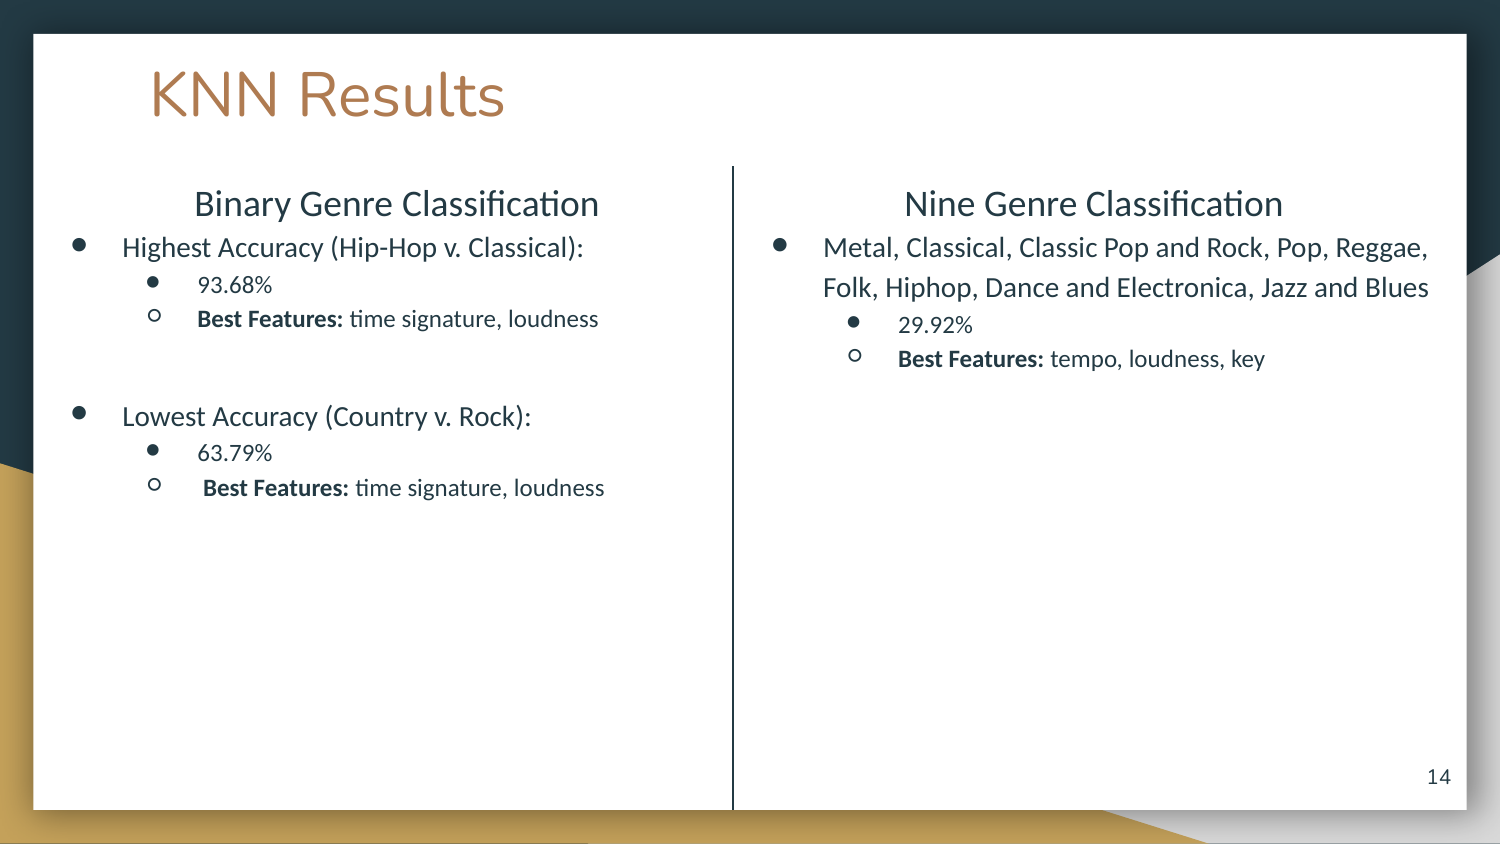

# KNN Results
Binary Genre Classification
Highest Accuracy (Hip-Hop v. Classical):
93.68%
Best Features: time signature, loudness

Lowest Accuracy (Country v. Rock):
63.79%
 Best Features: time signature, loudness
Nine Genre Classification
Metal, Classical, Classic Pop and Rock, Pop, Reggae, Folk, Hiphop, Dance and Electronica, Jazz and Blues
29.92%
Best Features: tempo, loudness, key

14